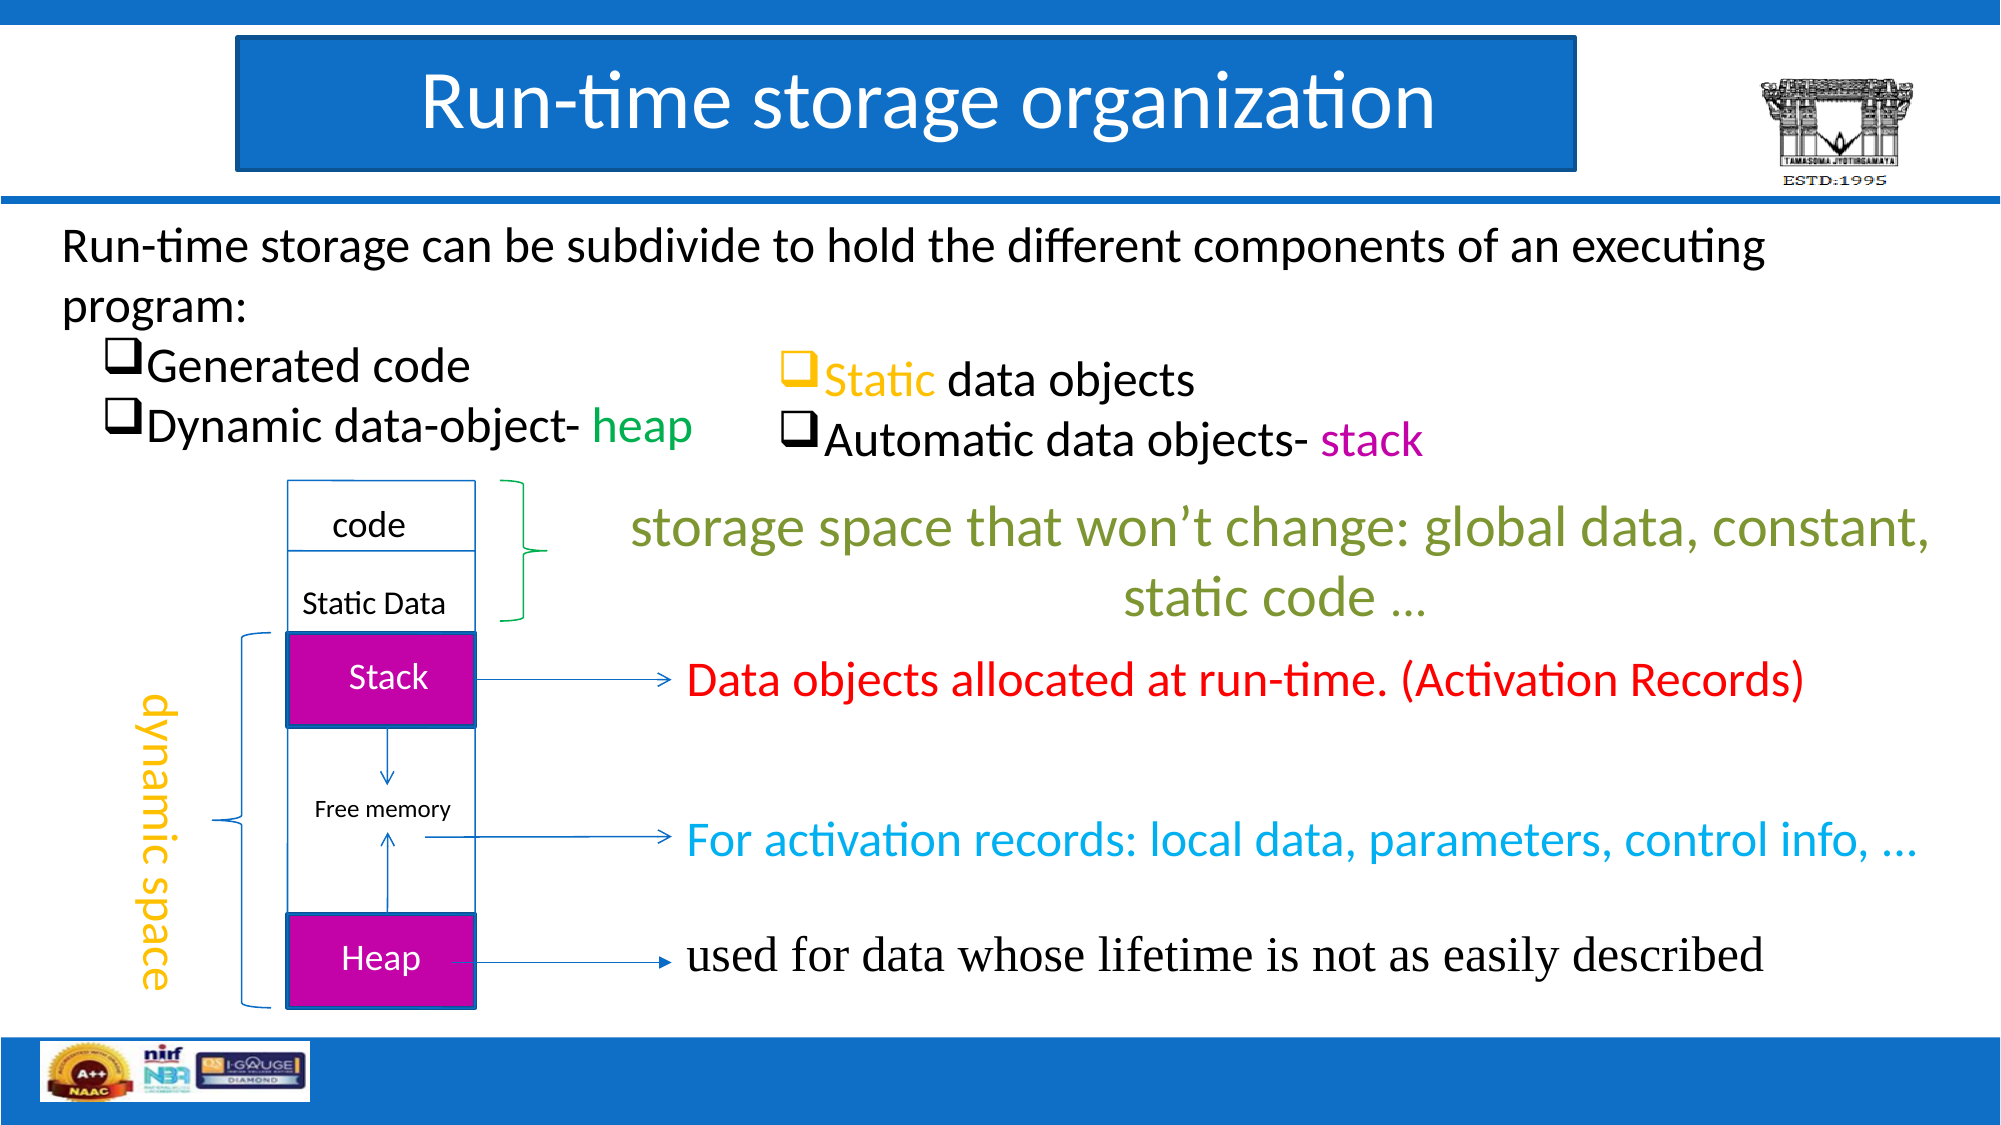

Run-time storage organization
Run-time storage can be subdivide to hold the different components of an executing program:
Generated code
Dynamic data-object- heap
Static data objects
Automatic data objects- stack

storage space that won’t change: global data, constant, static code ...
code
Static Data

Data objects allocated at run-time. (Activation Records)
Stack
Free memory
For activation records: local data, parameters, control info, ...
dynamic space

used for data whose lifetime is not as easily described
Heap